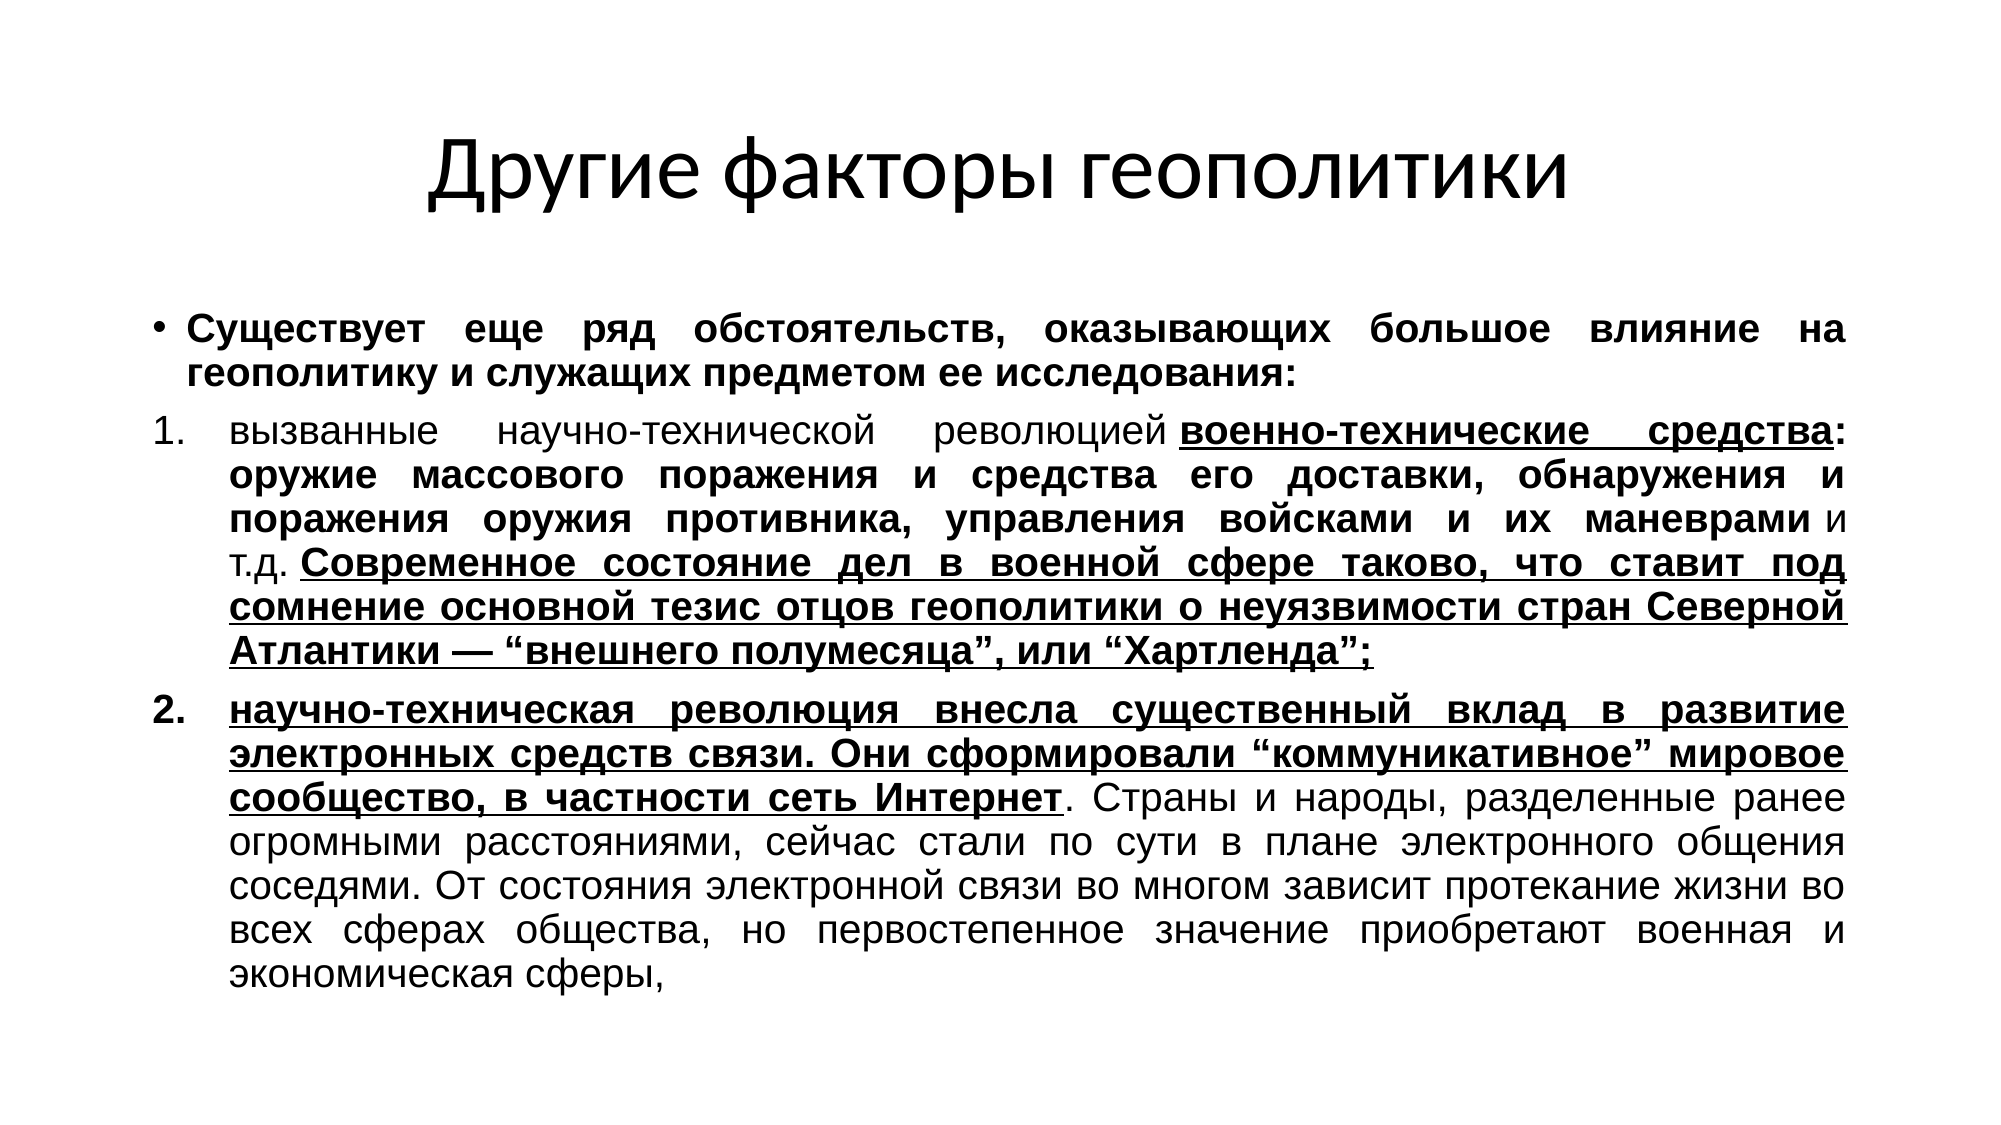

# Другие факторы геополитики
Существует еще ряд обстоятельств, оказывающих большое влияние на геополитику и служащих предметом ее исследования:
вызванные научно-технической революцией военно-технические средства: оружие массового поражения и средства его доставки, обнаружения и поражения оружия противника, управления войсками и их маневрами и т.д. Современное состояние дел в военной сфере таково, что ставит под сомнение основной тезис отцов геополитики о неуязвимости стран Северной Атлантики — “внешнего полумесяца”, или “Хартленда”;
научно-техническая революция внесла существенный вклад в развитие электронных средств связи. Они сформировали “коммуникативное” мировое сообщество, в частности сеть Интернет. Страны и народы, разделенные ранее огромными расстояниями, сейчас стали по сути в плане электронного общения соседями. От состояния электронной связи во многом зависит протекание жизни во всех сферах общества, но первостепенное значение приобретают военная и экономическая сферы,